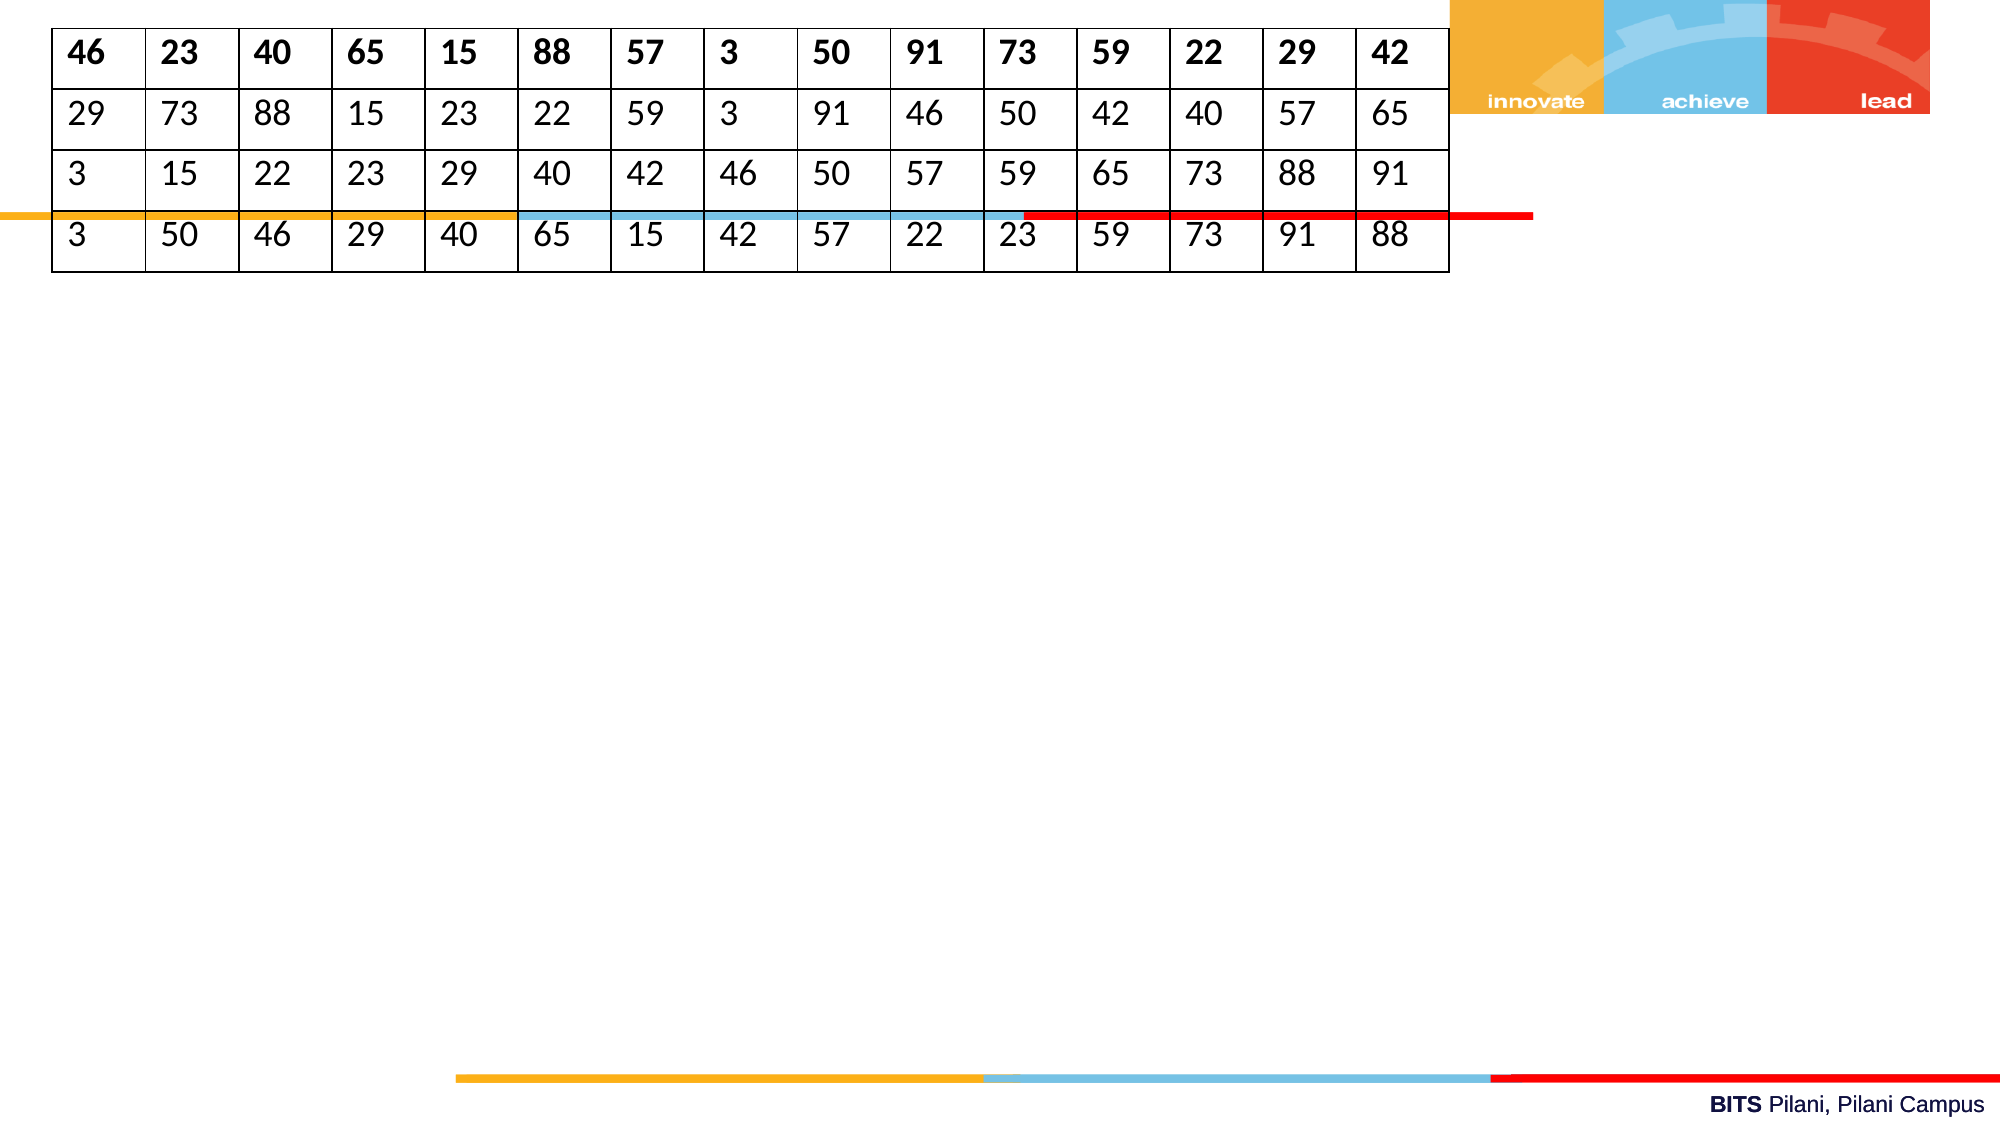

| 46 | 23 | 40 | 65 | 15 | 88 | 57 | 3 | 50 | 91 | 73 | 59 | 22 | 29 | 42 |
| --- | --- | --- | --- | --- | --- | --- | --- | --- | --- | --- | --- | --- | --- | --- |
| 29 | 73 | 88 | 15 | 23 | 22 | 59 | 3 | 91 | 46 | 50 | 42 | 40 | 57 | 65 |
| 3 | 15 | 22 | 23 | 29 | 40 | 42 | 46 | 50 | 57 | 59 | 65 | 73 | 88 | 91 |
| 3 | 50 | 46 | 29 | 40 | 65 | 15 | 42 | 57 | 22 | 23 | 59 | 73 | 91 | 88 |